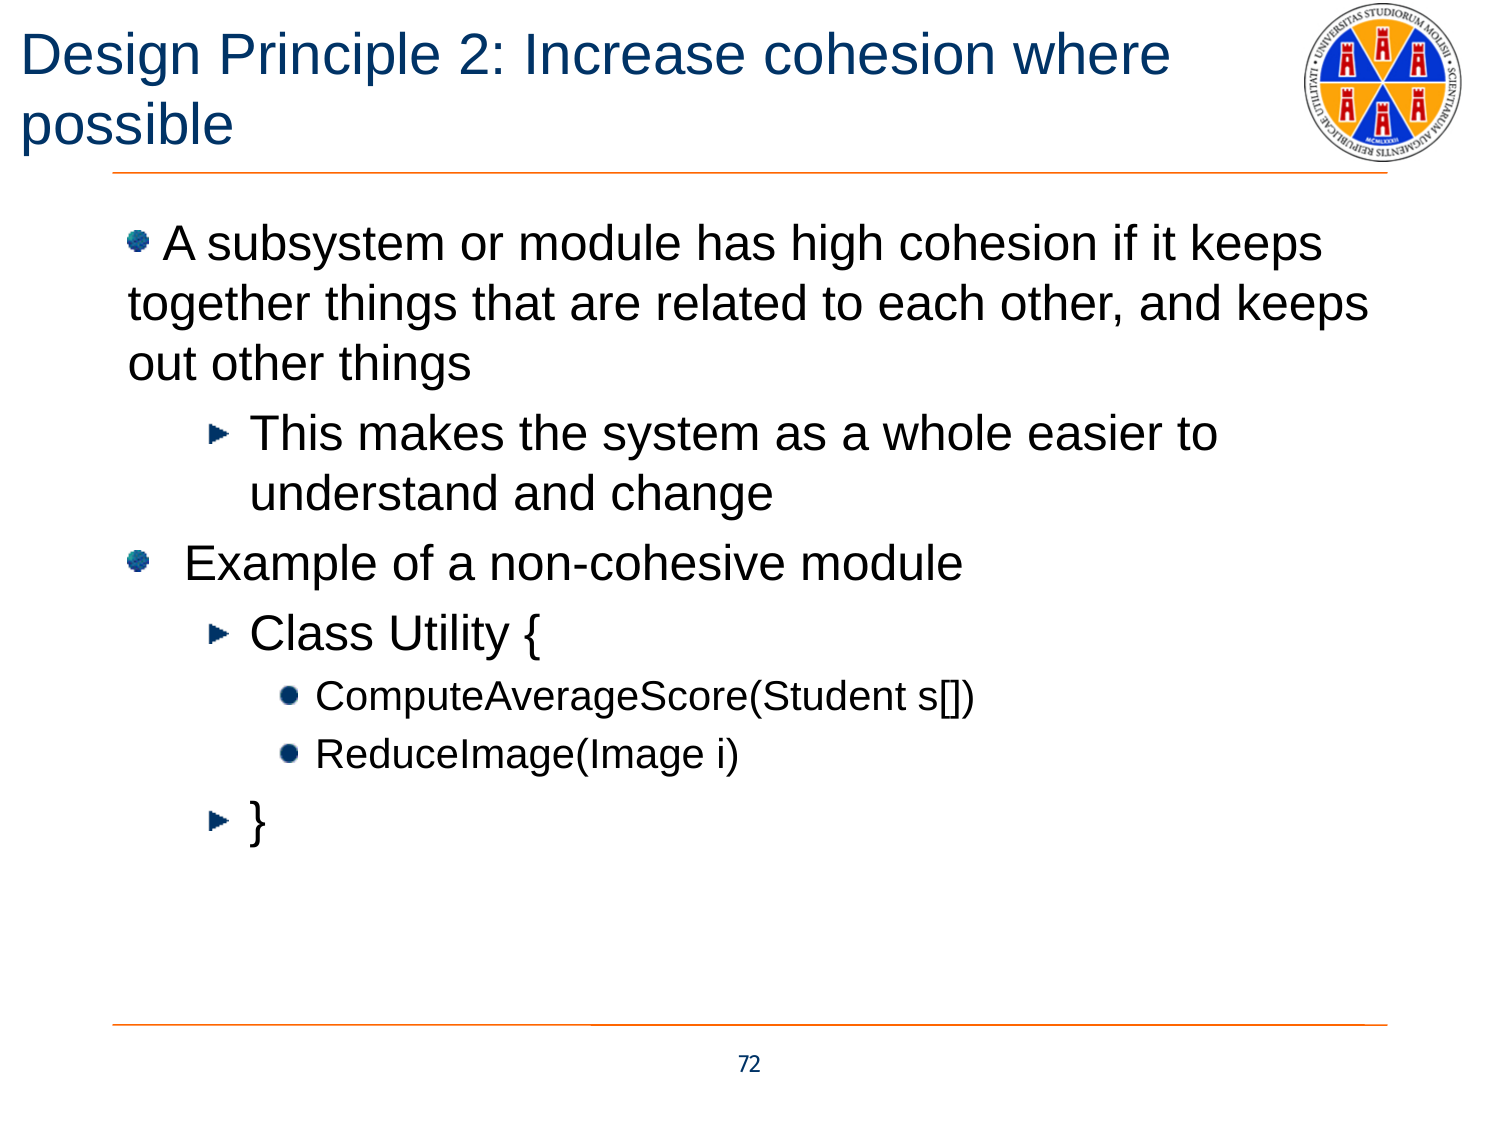

# Design Principle 2: Increase cohesion where possible
 A subsystem or module has high cohesion if it keeps together things that are related to each other, and keeps out other things
This makes the system as a whole easier to understand and change
Example of a non-cohesive module
Class Utility {
ComputeAverageScore(Student s[])
ReduceImage(Image i)
}
72